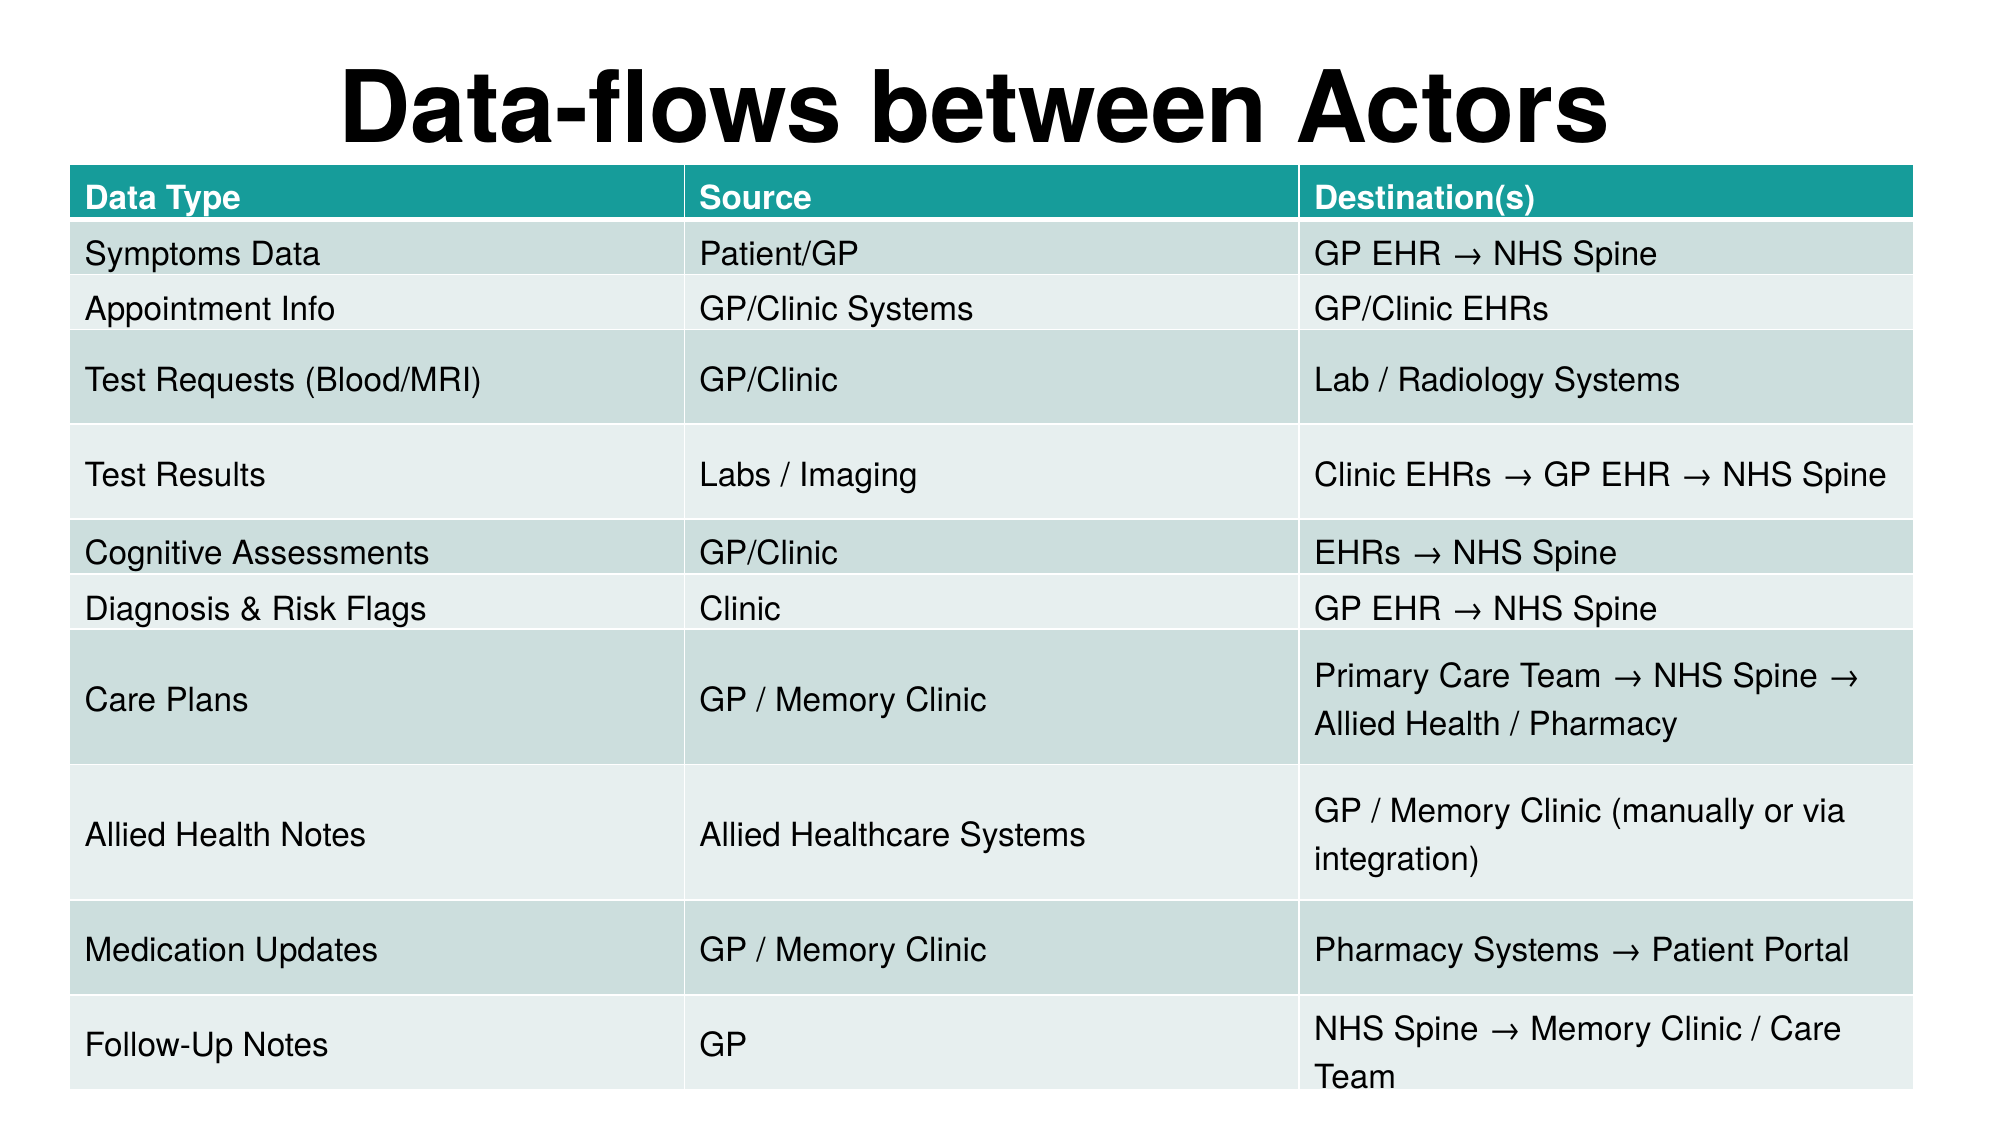

# Data-flows between Actors

Will make a diagram for this slide later
| Data Type | Source | Destination(s) |
| --- | --- | --- |
| Symptoms Data | Patient/GP | GP EHR → NHS Spine |
| Appointment Info | GP/Clinic Systems | GP/Clinic EHRs |
| Test Requests (Blood/MRI) | GP/Clinic | Lab / Radiology Systems |
| Test Results | Labs / Imaging | Clinic EHRs → GP EHR → NHS Spine |
| Cognitive Assessments | GP/Clinic | EHRs → NHS Spine |
| Diagnosis & Risk Flags | Clinic | GP EHR → NHS Spine |
| Care Plans | GP / Memory Clinic | Primary Care Team → NHS Spine → Allied Health / Pharmacy |
| Allied Health Notes | Allied Healthcare Systems | GP / Memory Clinic (manually or via integration) |
| Medication Updates | GP / Memory Clinic | Pharmacy Systems → Patient Portal |
| Follow-Up Notes | GP | NHS Spine → Memory Clinic / Care Team |
Symptoms & Test Orders:
  Mary → GP → Primary Care EHR → LIS (blood test results return to EHR).

Referral Data:
   Primary Care EHR → Digital Referral System → Memory Clinic EHR (via NHS Spine).

Assessment & Imaging:
  Memory Clinic → Hospital EHR → RIS/PACS (MRI results return to EHR).

Care Plan Updates:
  Memory Clinic → Integrated Care Coordination Platform → Allied Health Systems.

Patient Access:
  Hospital EHR → Patient Portal (displays diagnosis, appointments for Mary).

Data Syncing:
  Primary Care EHR & Hospital EHR → NHS Spine (syncs records across systems).